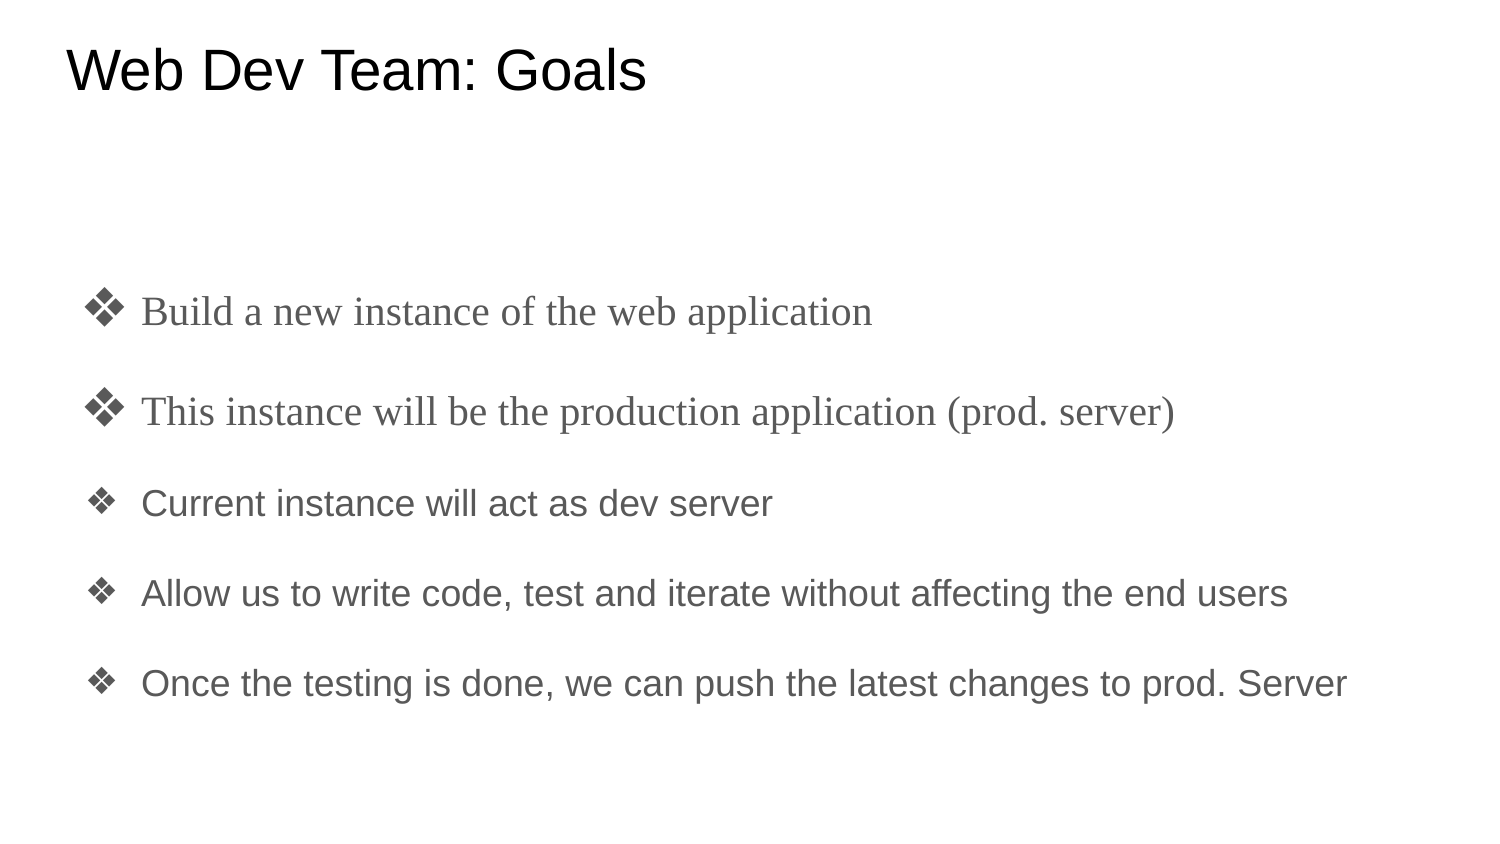

# Web Dev Team: Goals
Build a new instance of the web application
This instance will be the production application (prod. server)
Current instance will act as dev server
Allow us to write code, test and iterate without affecting the end users
Once the testing is done, we can push the latest changes to prod. Server